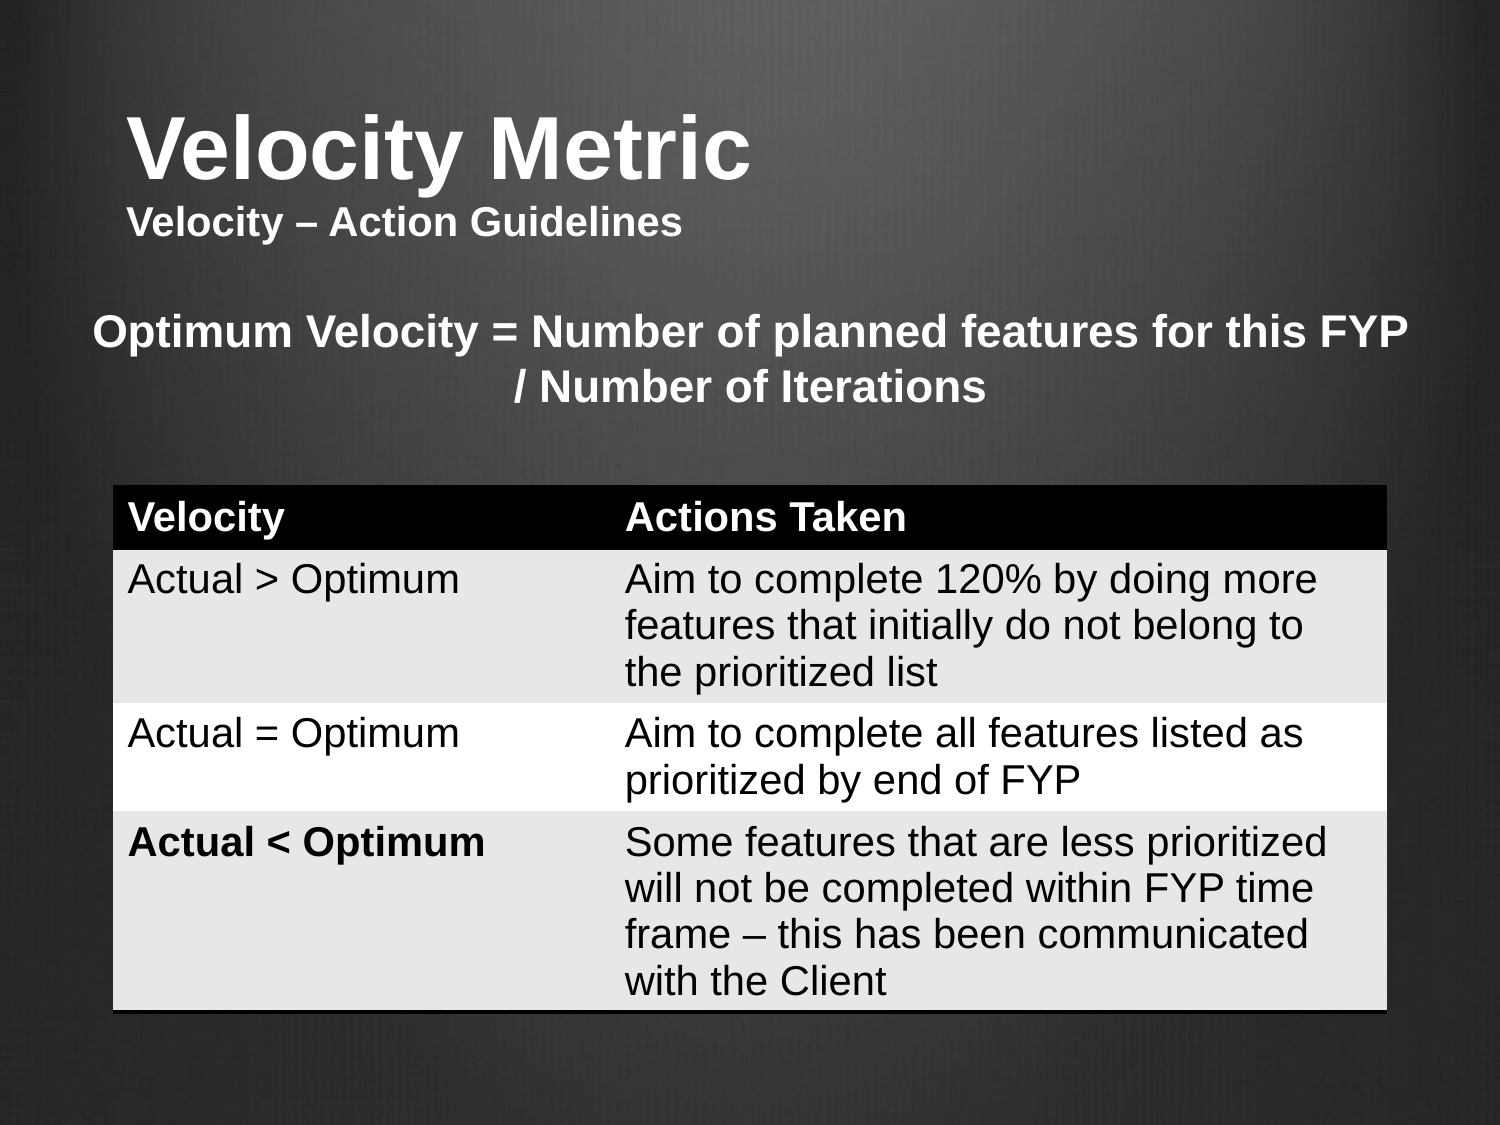

Velocity Metric
Velocity – Action Guidelines
Optimum Velocity = Number of planned features for this FYP / Number of Iterations
| Velocity | Actions Taken |
| --- | --- |
| Actual > Optimum | Aim to complete 120% by doing more features that initially do not belong to the prioritized list |
| Actual = Optimum | Aim to complete all features listed as prioritized by end of FYP |
| Actual < Optimum | Some features that are less prioritized will not be completed within FYP time frame – this has been communicated with the Client |